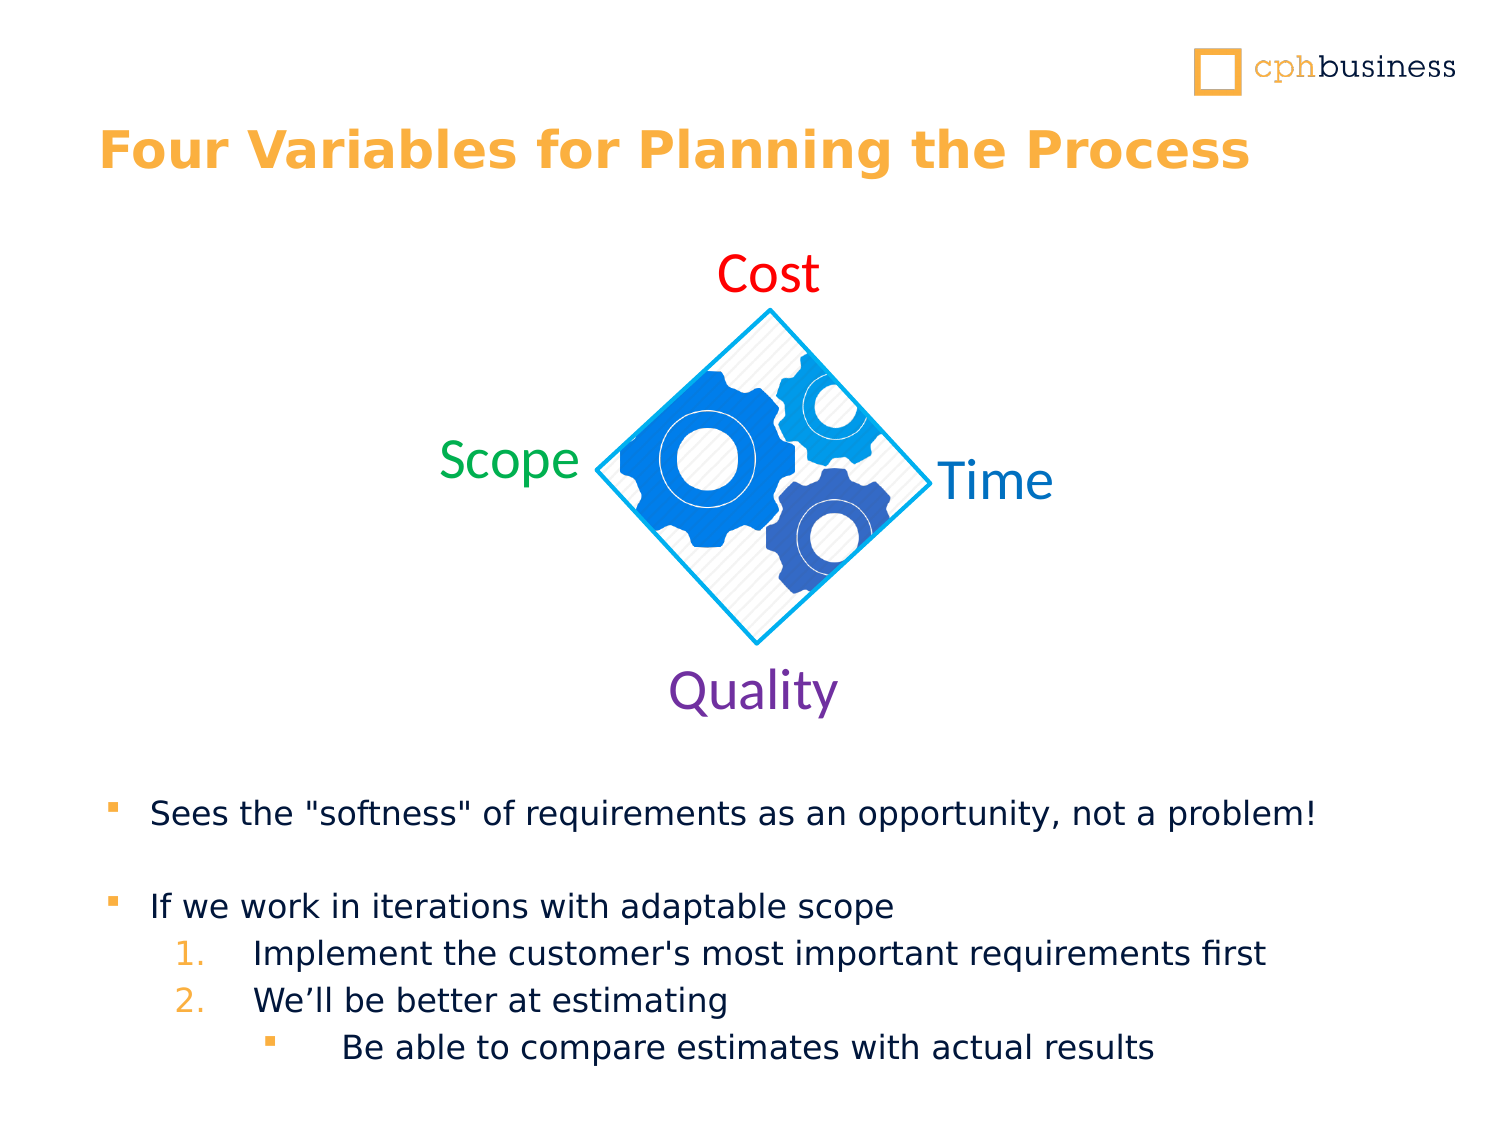

Four Variables for Planning the Process
Cost

Scope
Time
Quality
Sees the "softness" of requirements as an opportunity, not a problem!

If we work in iterations with adaptable scope
Implement the customer's most important requirements first
We’ll be better at estimating
Be able to compare estimates with actual results